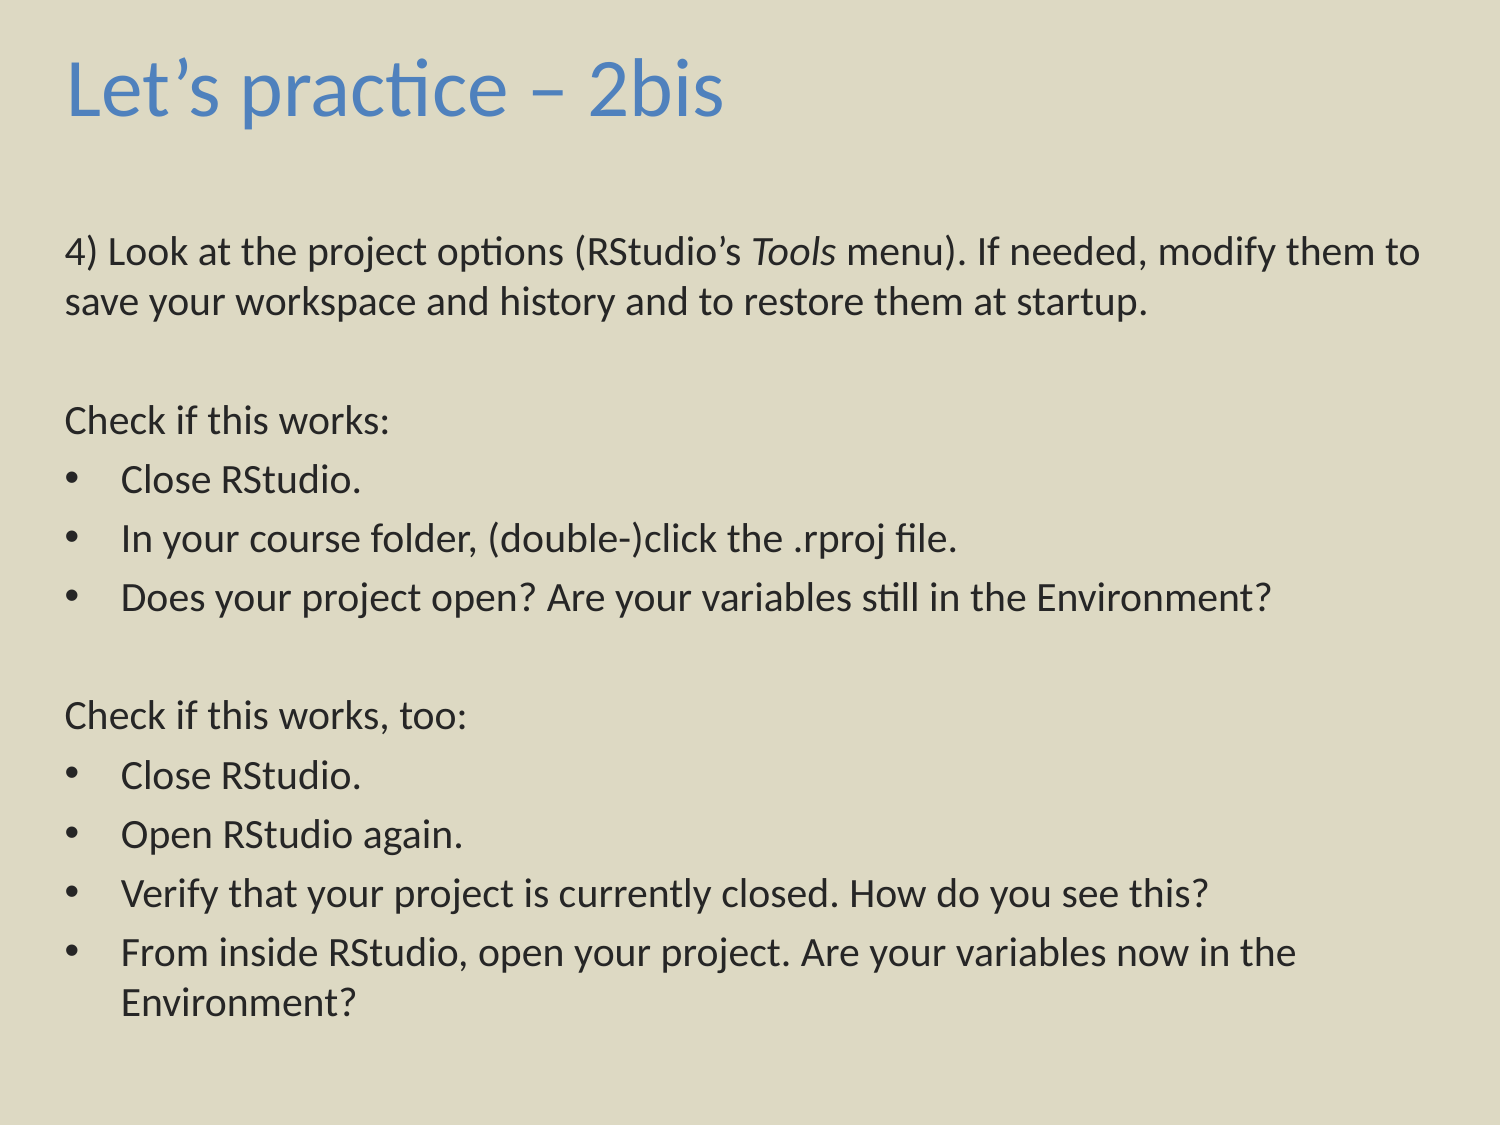

Let’s practice – 2bis
4) Look at the project options (RStudio’s Tools menu). If needed, modify them to save your workspace and history and to restore them at startup.

Check if this works:
Close RStudio.
In your course folder, (double-)click the .rproj file.
Does your project open? Are your variables still in the Environment?

Check if this works, too:
Close RStudio.
Open RStudio again.
Verify that your project is currently closed. How do you see this?
From inside RStudio, open your project. Are your variables now in the Environment?